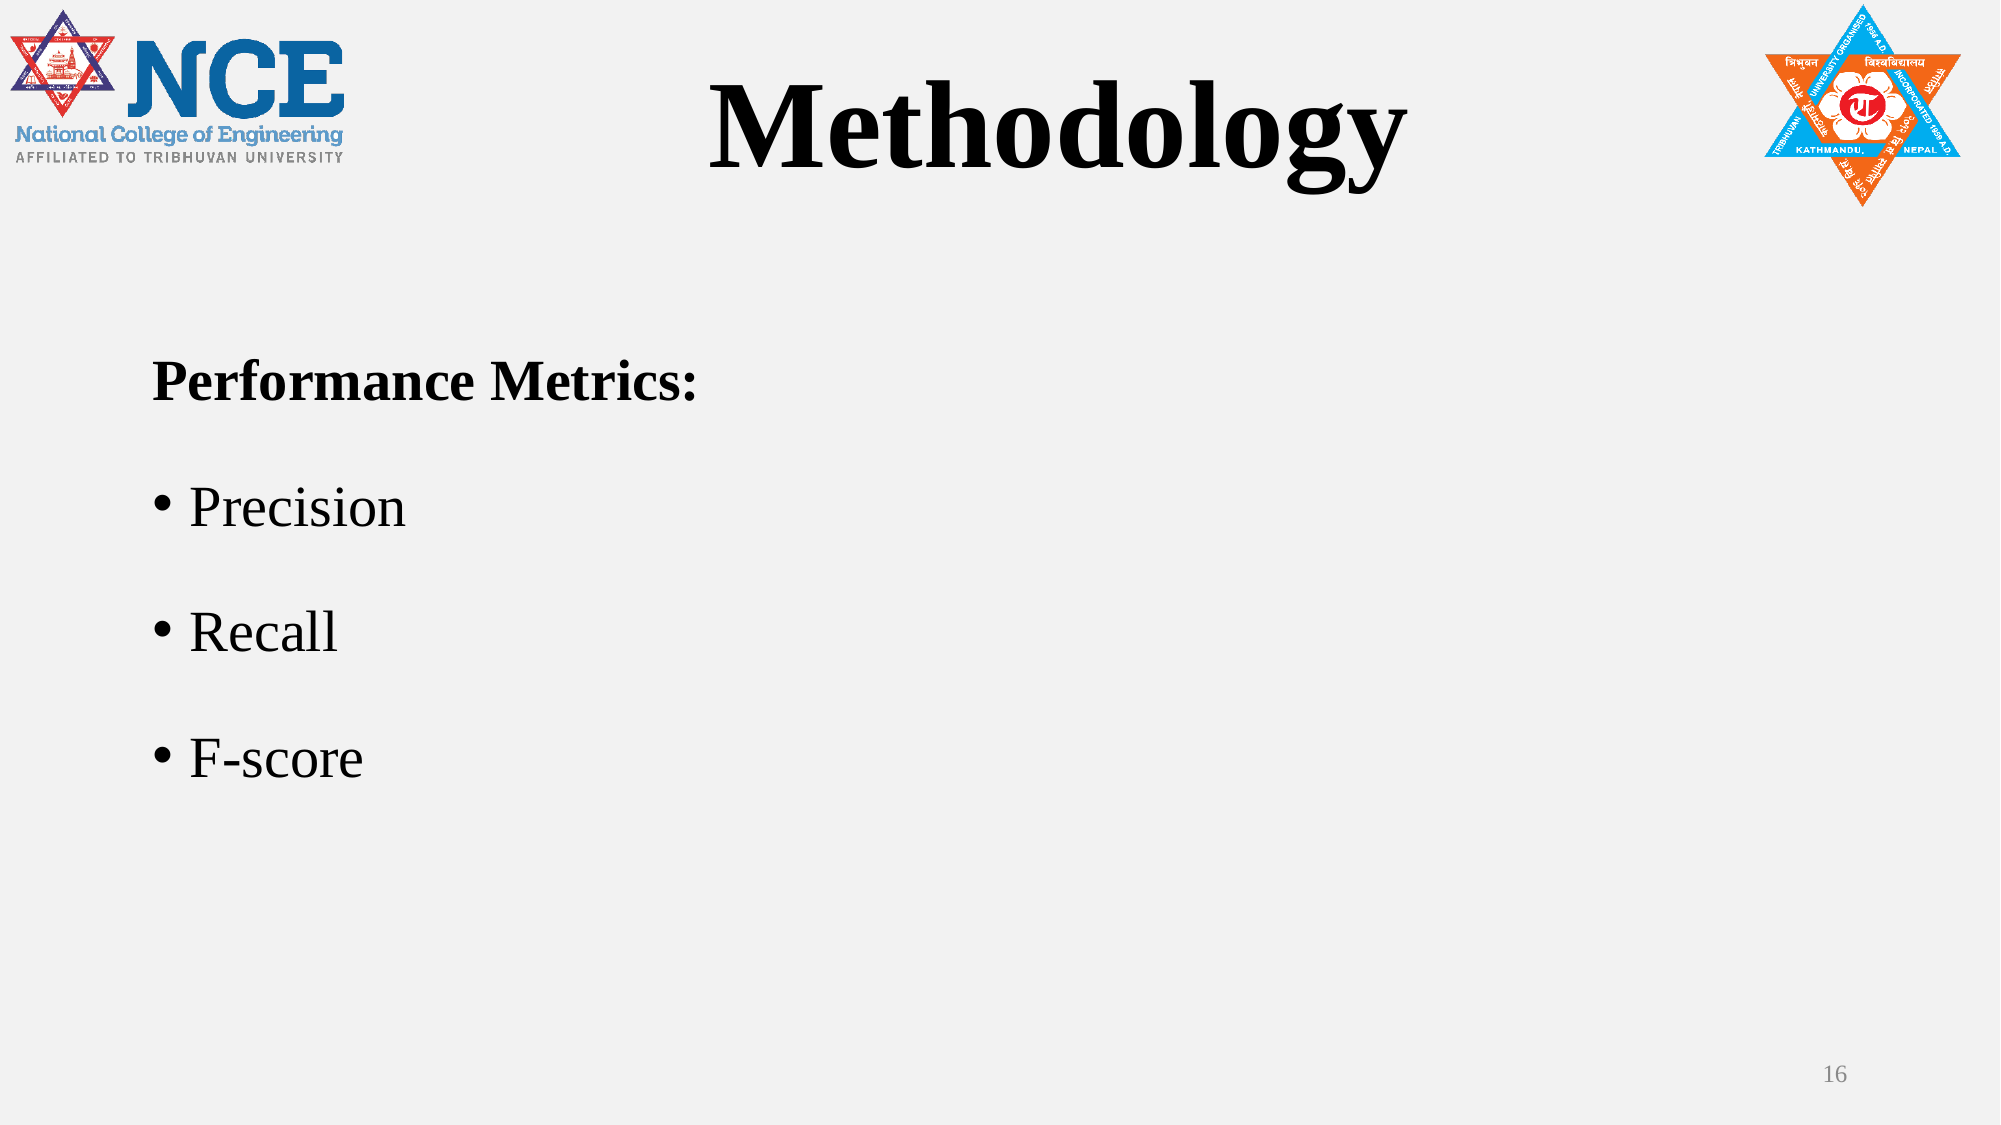

# Methodology
Performance Metrics:
Precision
Recall
F-score
16